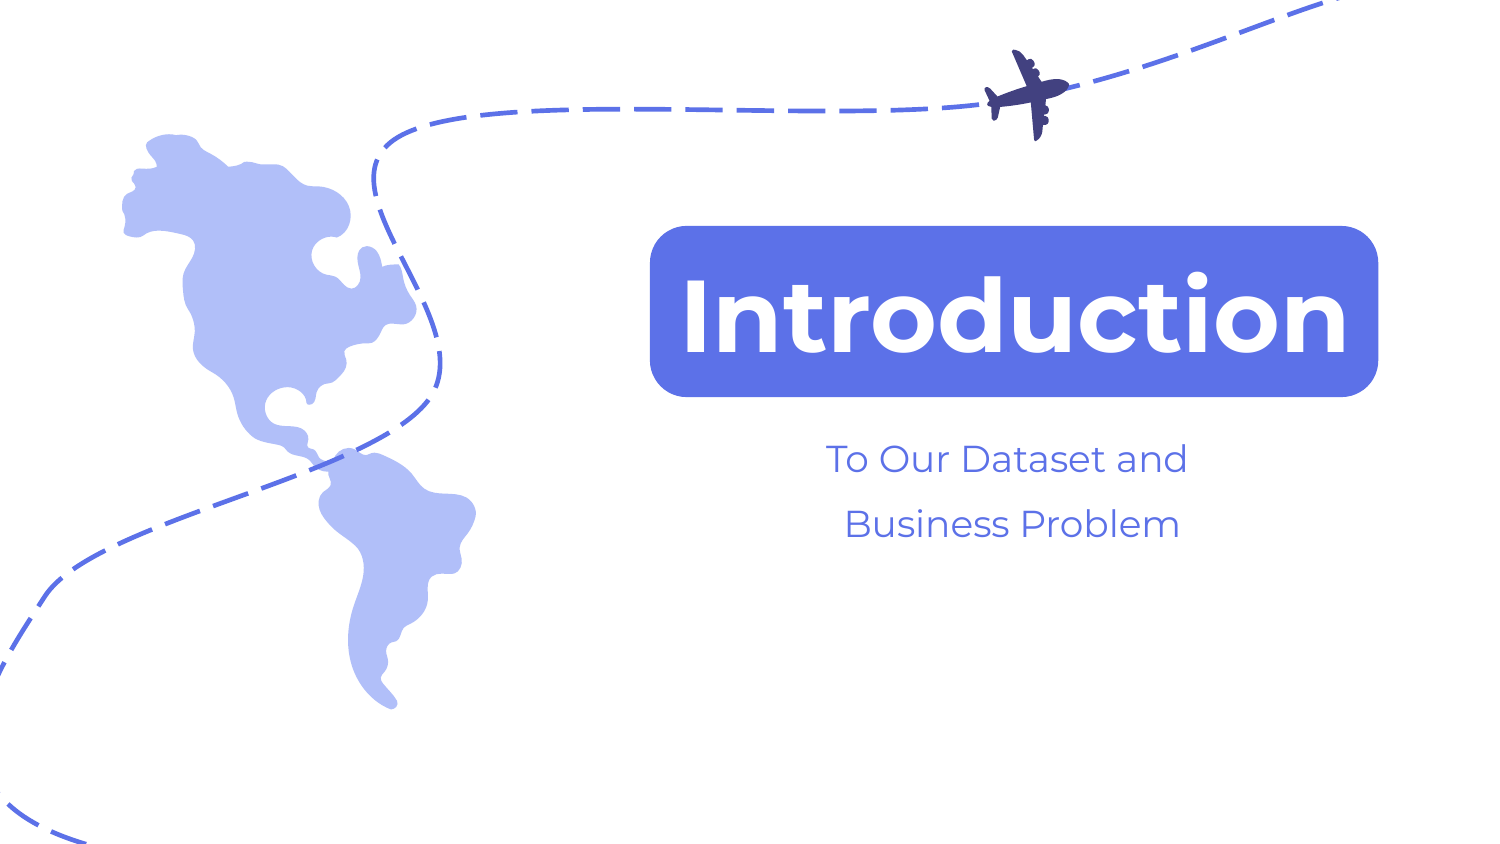

# Introduction
To Our Dataset and
Business Problem